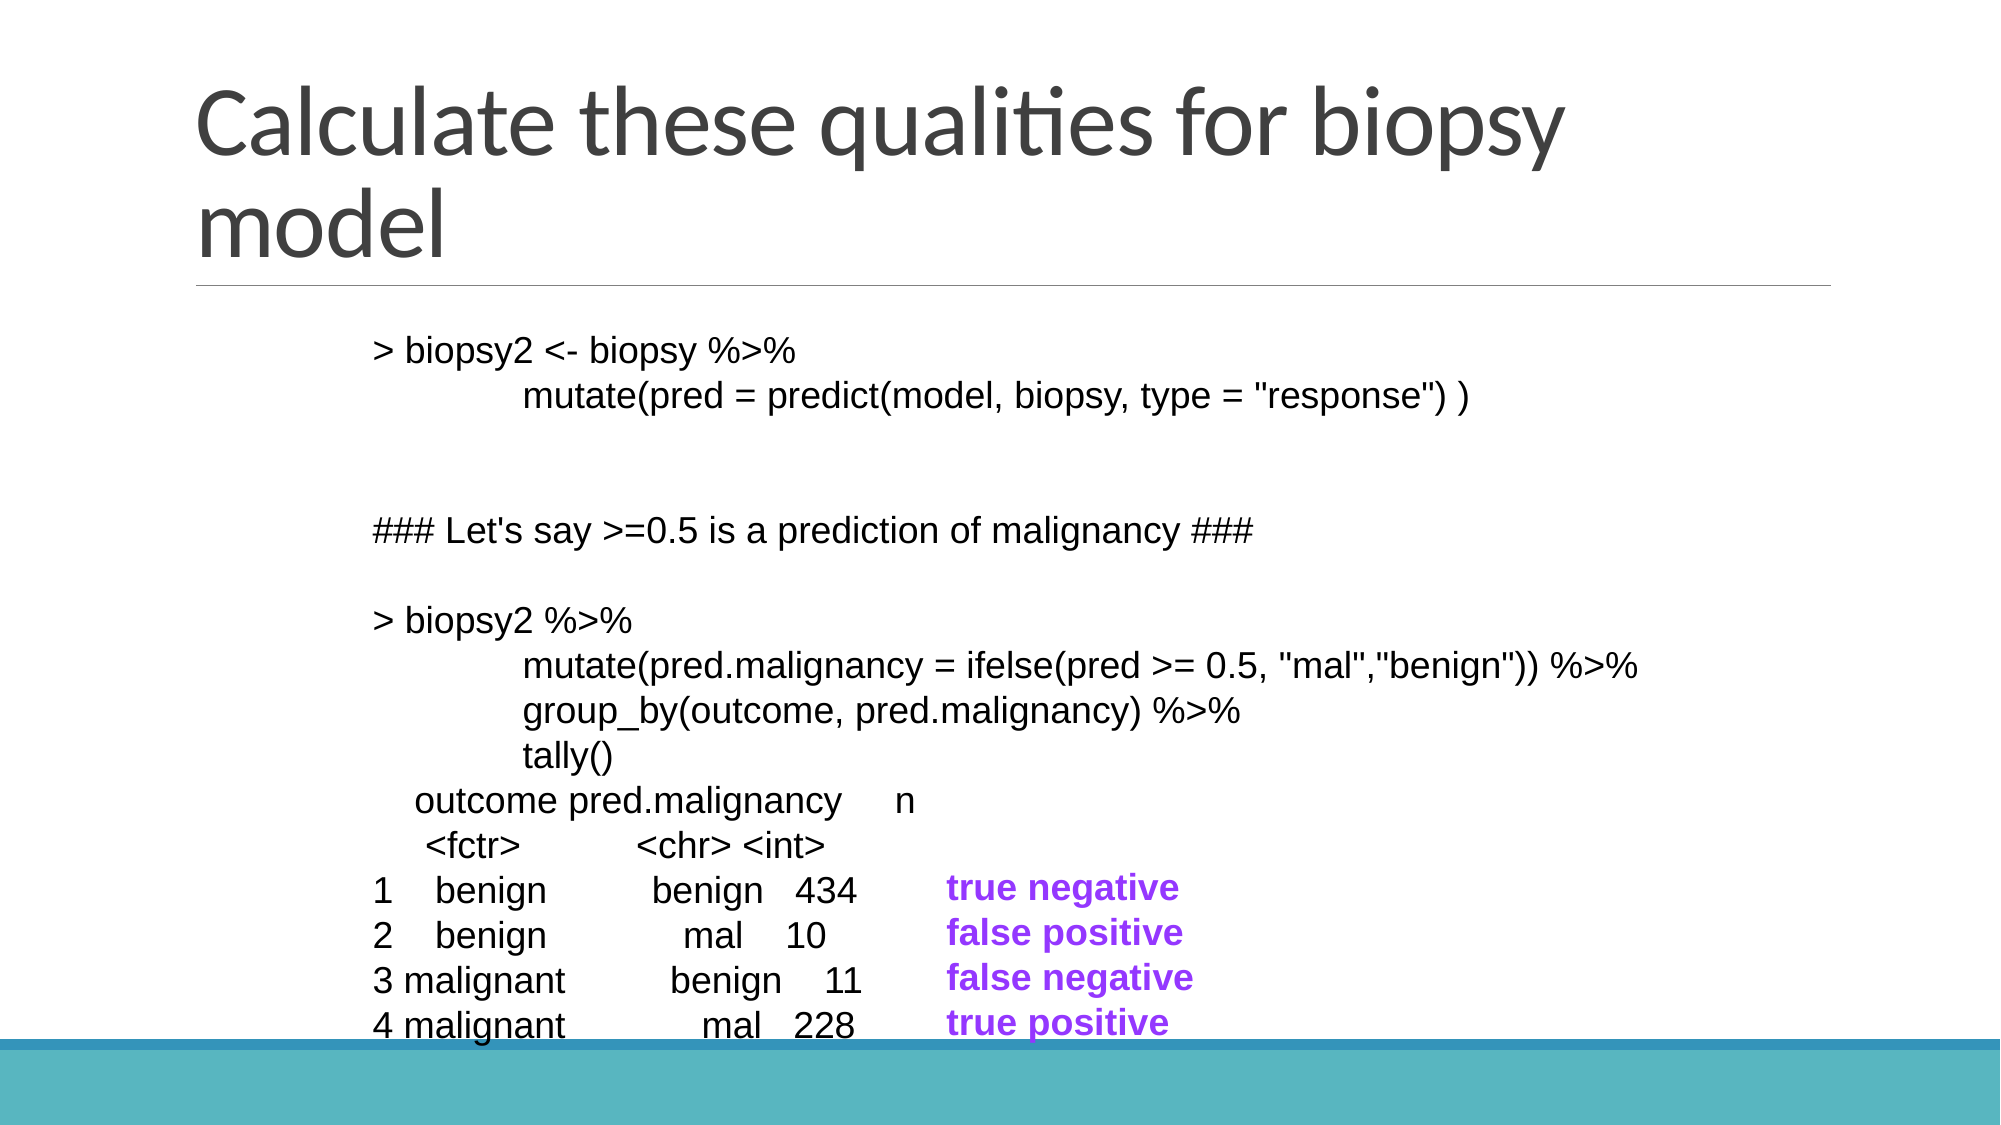

# Calculate these qualities for biopsy model
> biopsy2 <- biopsy %>%
	mutate(pred = predict(model, biopsy, type = "response") )

### Let's say >=0.5 is a prediction of malignancy ###

> biopsy2 %>%
	mutate(pred.malignancy = ifelse(pred >= 0.5, "mal","benign")) %>%
	group_by(outcome, pred.malignancy) %>%
	tally()
    outcome pred.malignancy     n
     <fctr>           <chr> <int>
1    benign          benign   434
2    benign             mal    10
3 malignant          benign    11
4 malignant             mal   228

true negative
false positive
false negative
true positive